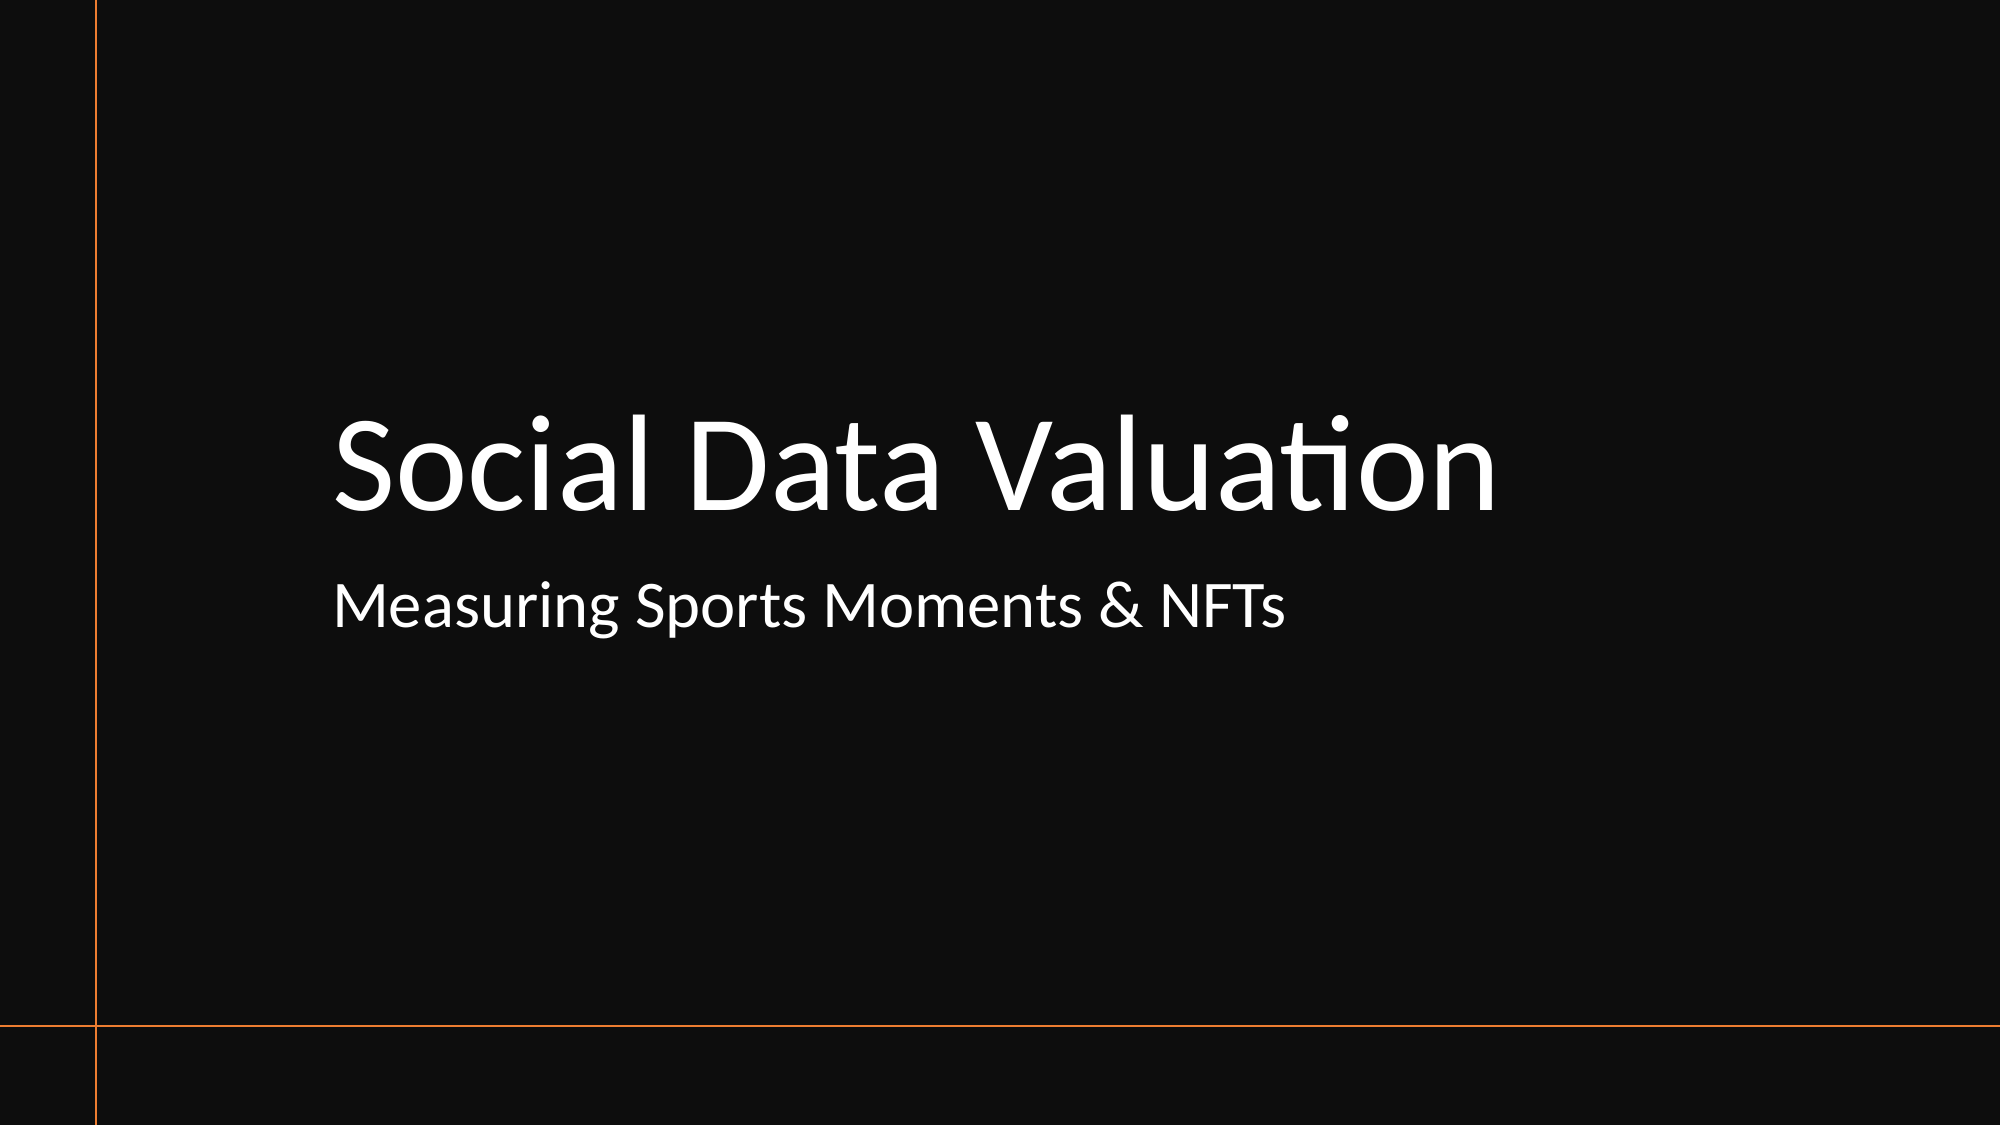

# Social Data Valuation
Measuring Sports Moments & NFTs